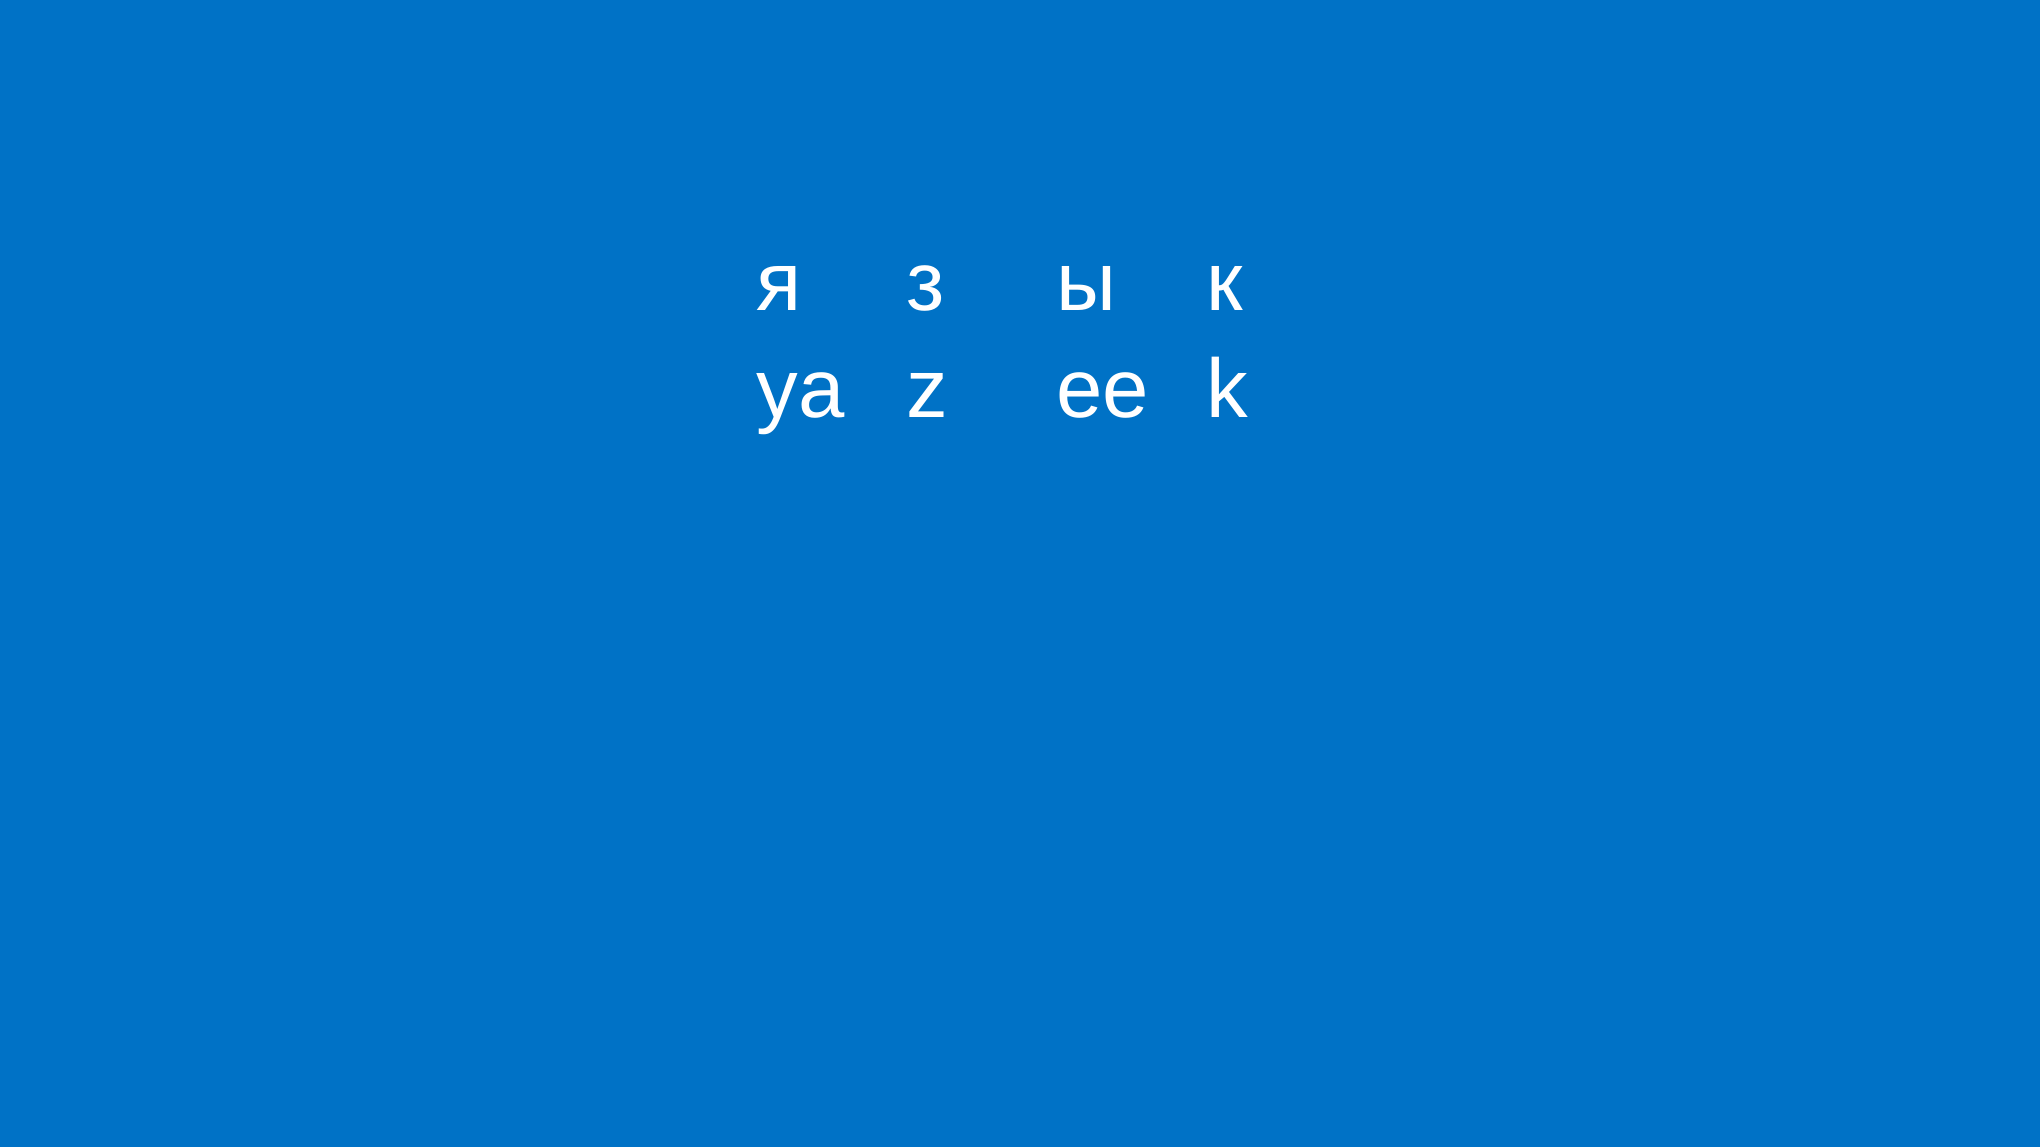

я	з	ы	к
ya	z	ee	k